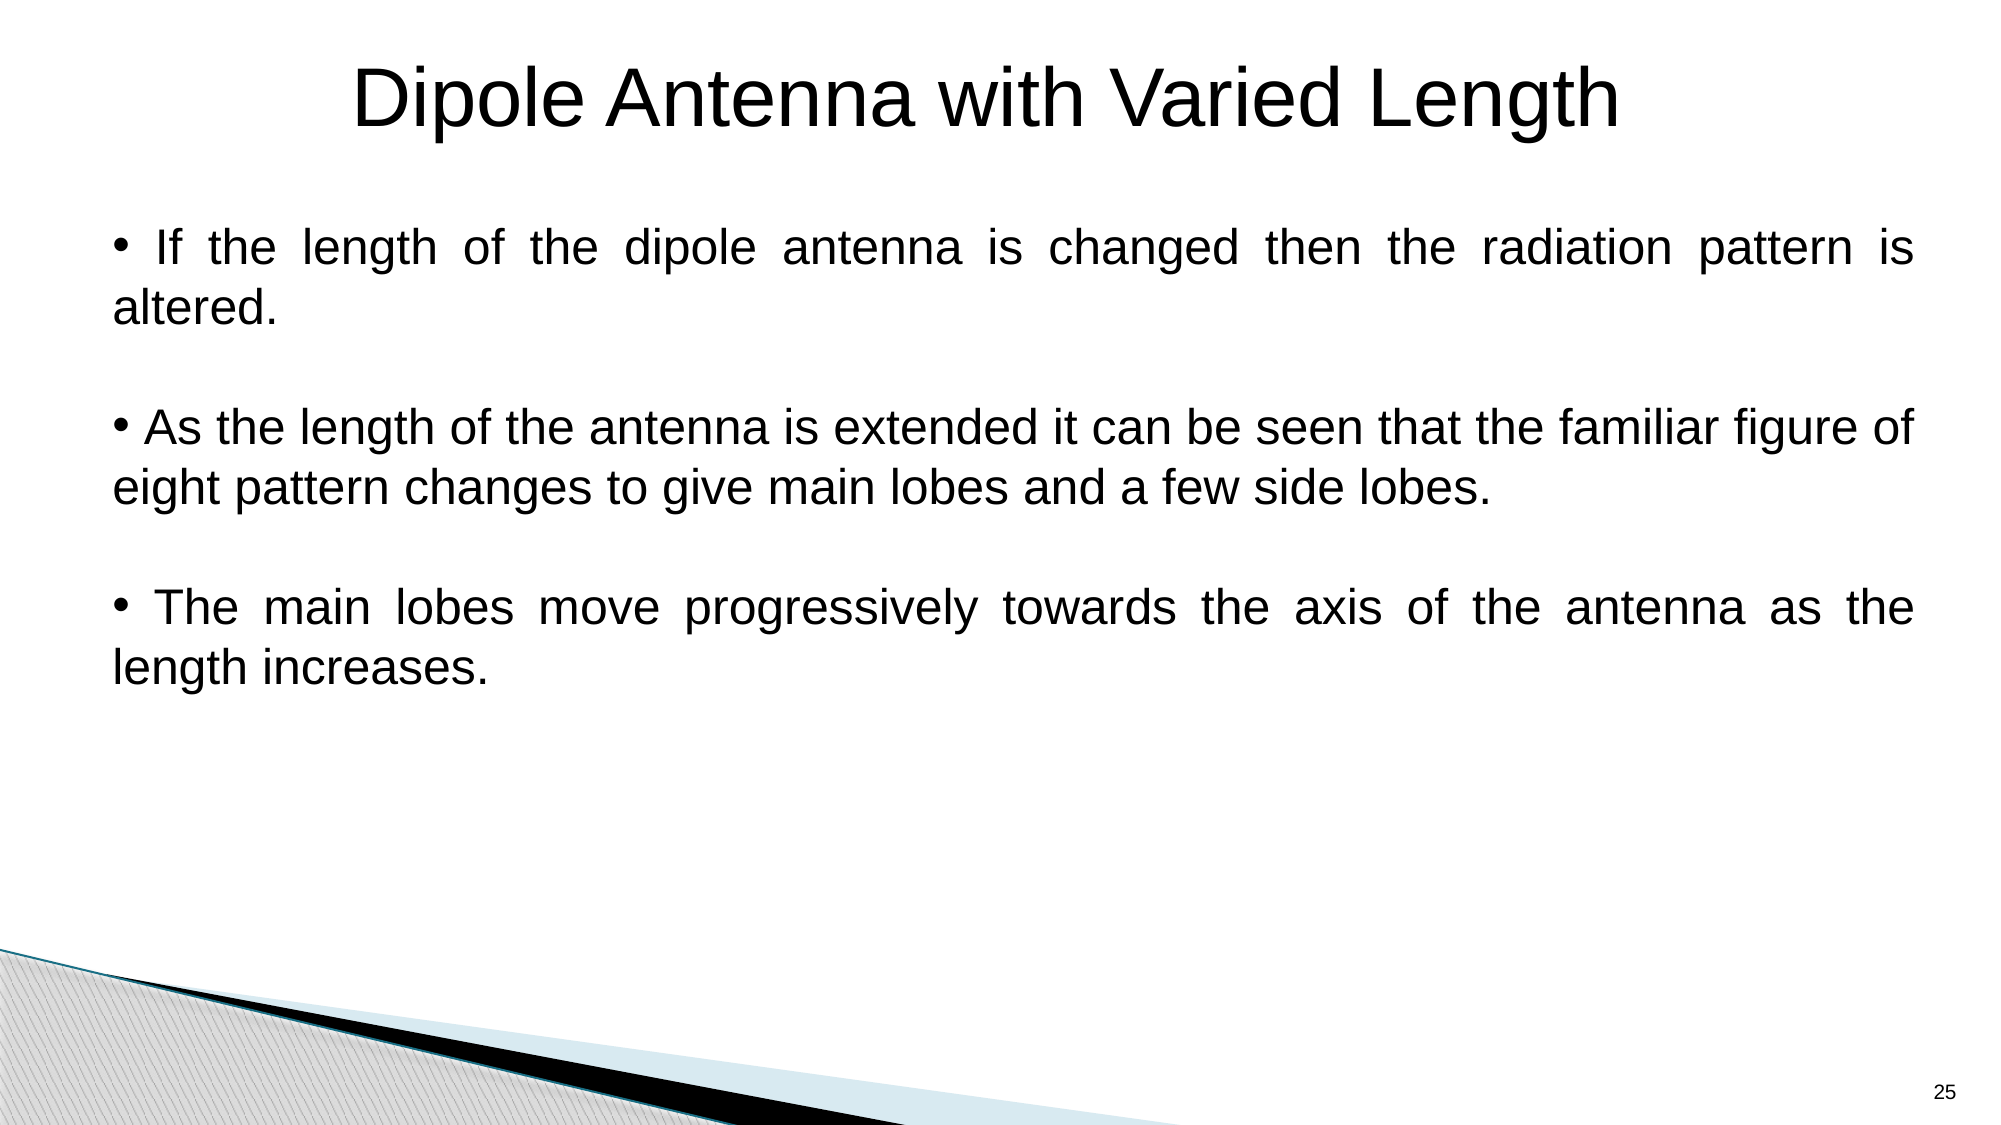

Dipole Antenna with Varied Length
 If the length of the dipole antenna is changed then the radiation pattern is altered.

 As the length of the antenna is extended it can be seen that the familiar figure of eight pattern changes to give main lobes and a few side lobes.

 The main lobes move progressively towards the axis of the antenna as the length increases.
25